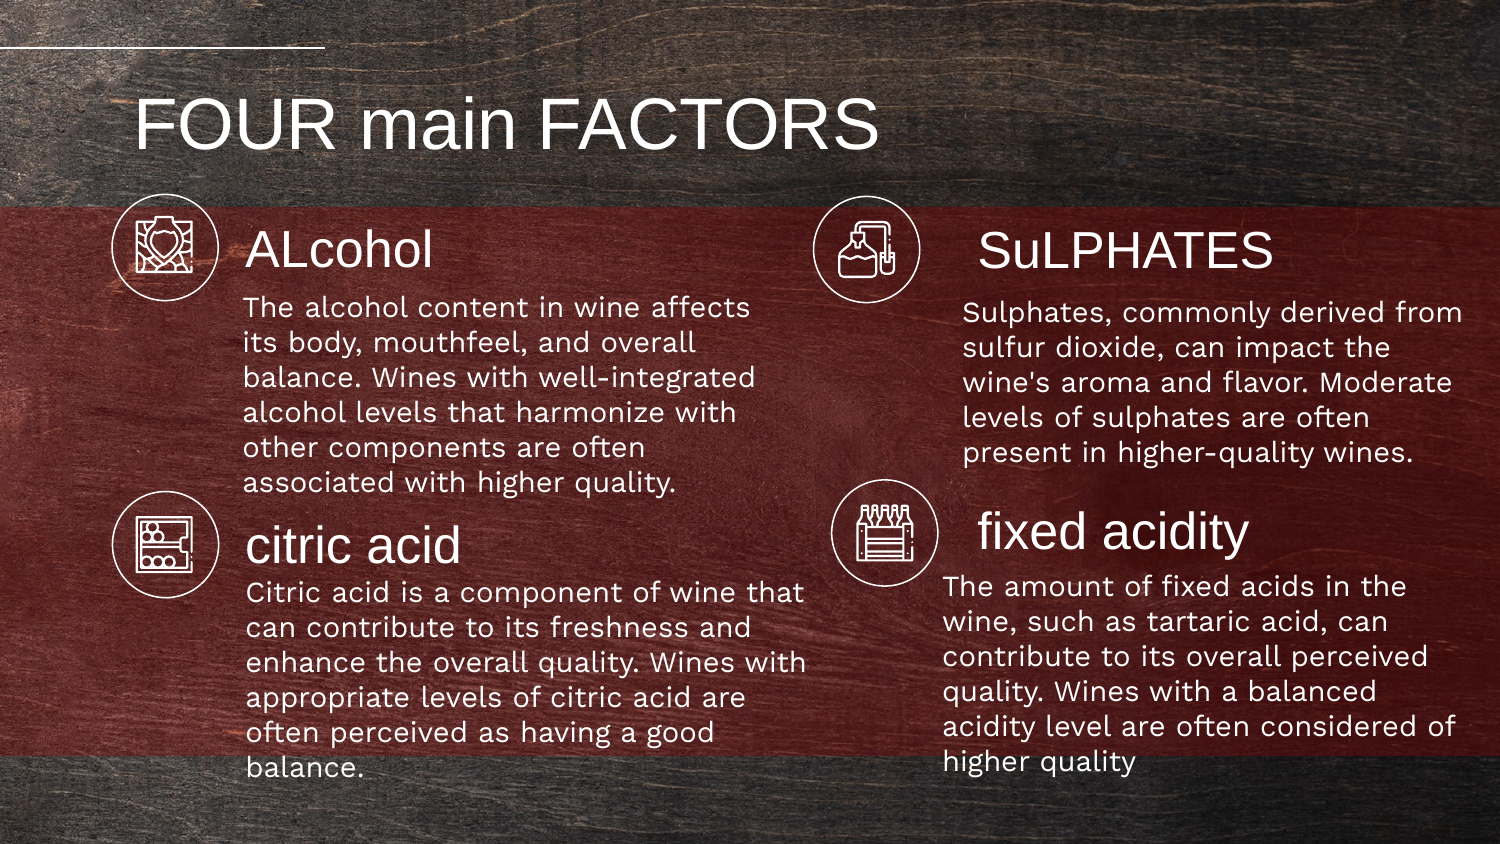

FOUR main FACTORS

# ALcohol
SuLPHATES

The alcohol content in wine affects its body, mouthfeel, and overall balance. Wines with well-integrated alcohol levels that harmonize with other components are often associated with higher quality.
Sulphates, commonly derived from sulfur dioxide, can impact the wine's aroma and flavor. Moderate levels of sulphates are often present in higher-quality wines.

fixed acidity

citric acid

The amount of fixed acids in the wine, such as tartaric acid, can contribute to its overall perceived quality. Wines with a balanced acidity level are often considered of higher quality
Citric acid is a component of wine that can contribute to its freshness and enhance the overall quality. Wines with appropriate levels of citric acid are often perceived as having a good balance.